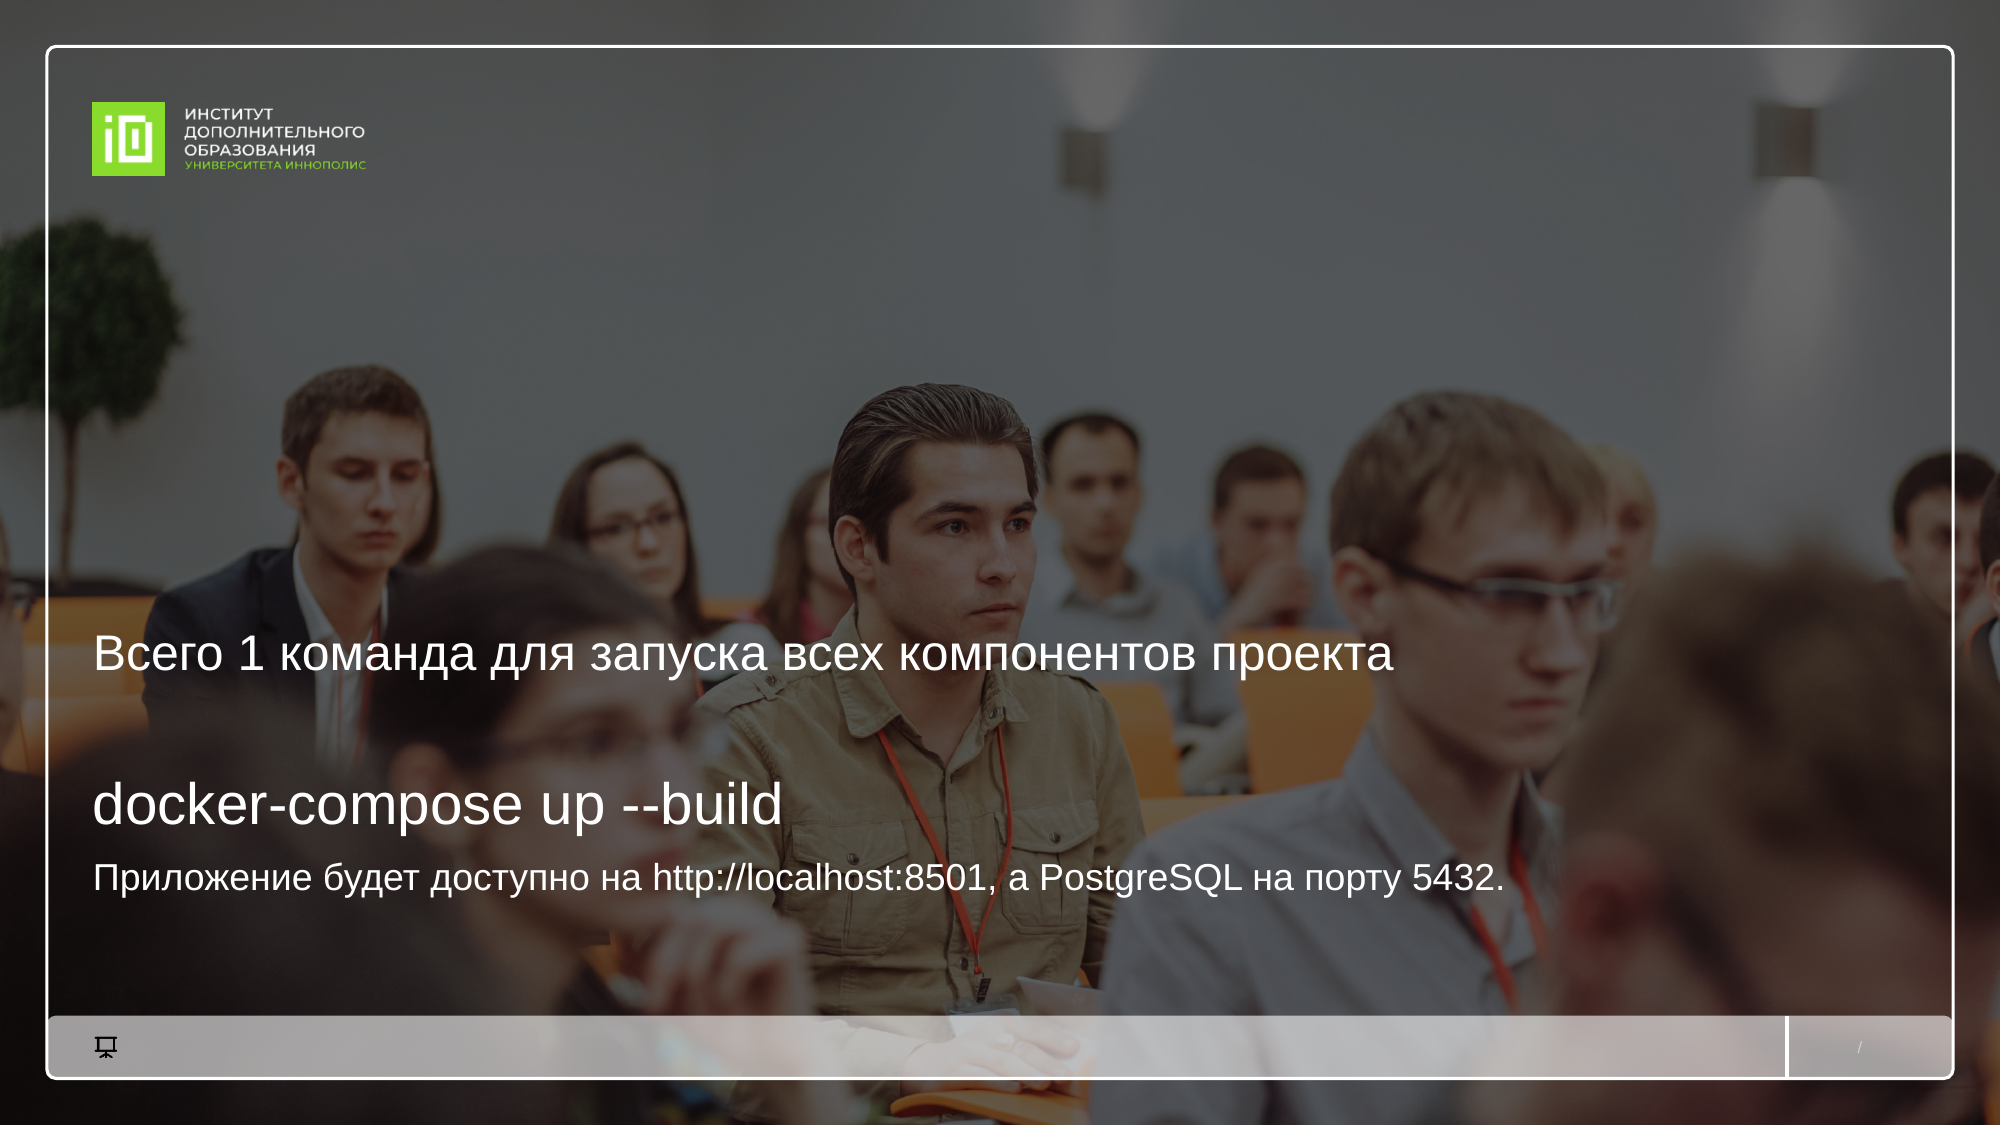

# Всего 1 команда для запуска всех компонентов проекта
docker-compose up --build
Приложение будет доступно на http://localhost:8501, а PostgreSQL на порту 5432.